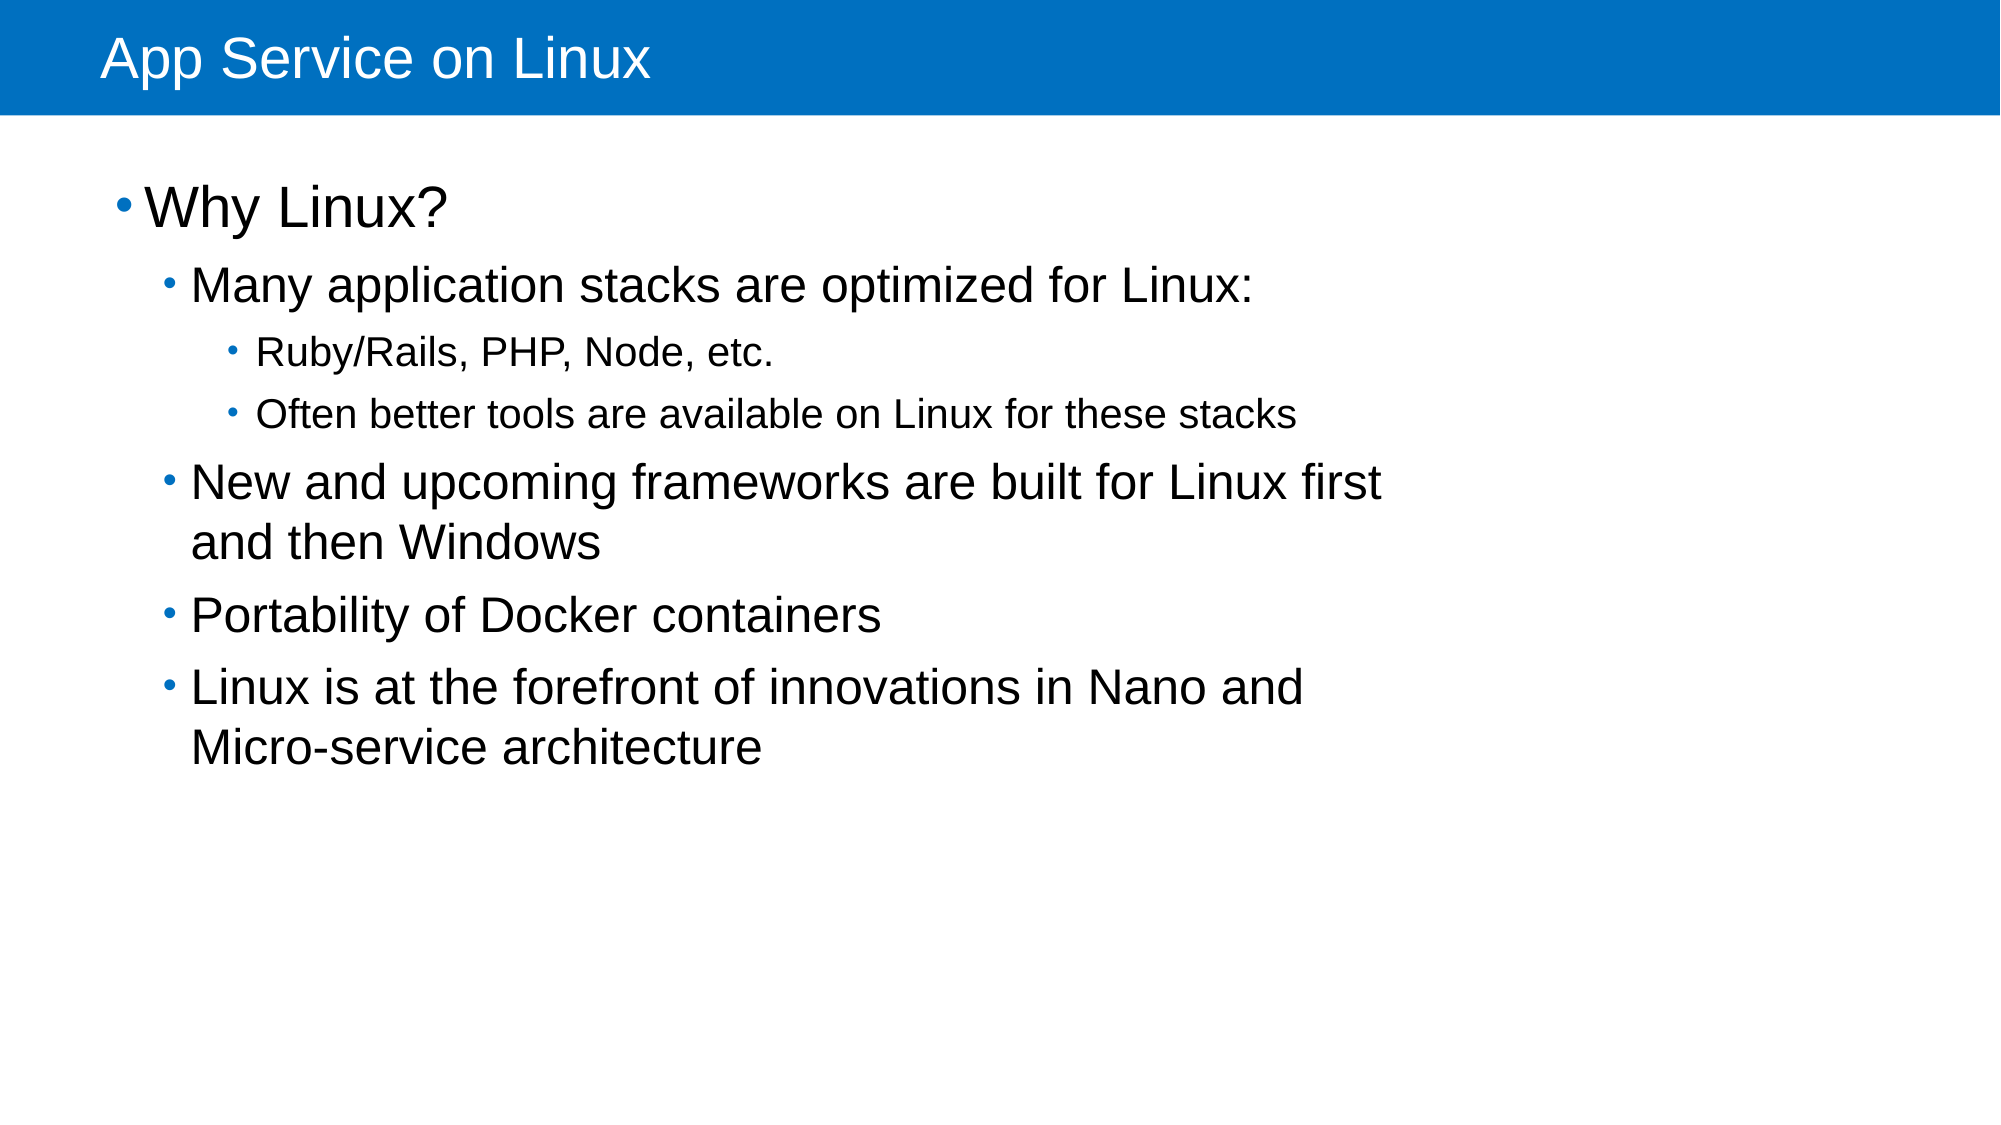

# App Service on Linux
Why Linux?
Many application stacks are optimized for Linux:
Ruby/Rails, PHP, Node, etc.
Often better tools are available on Linux for these stacks
New and upcoming frameworks are built for Linux first and then Windows
Portability of Docker containers
Linux is at the forefront of innovations in Nano and Micro-service architecture